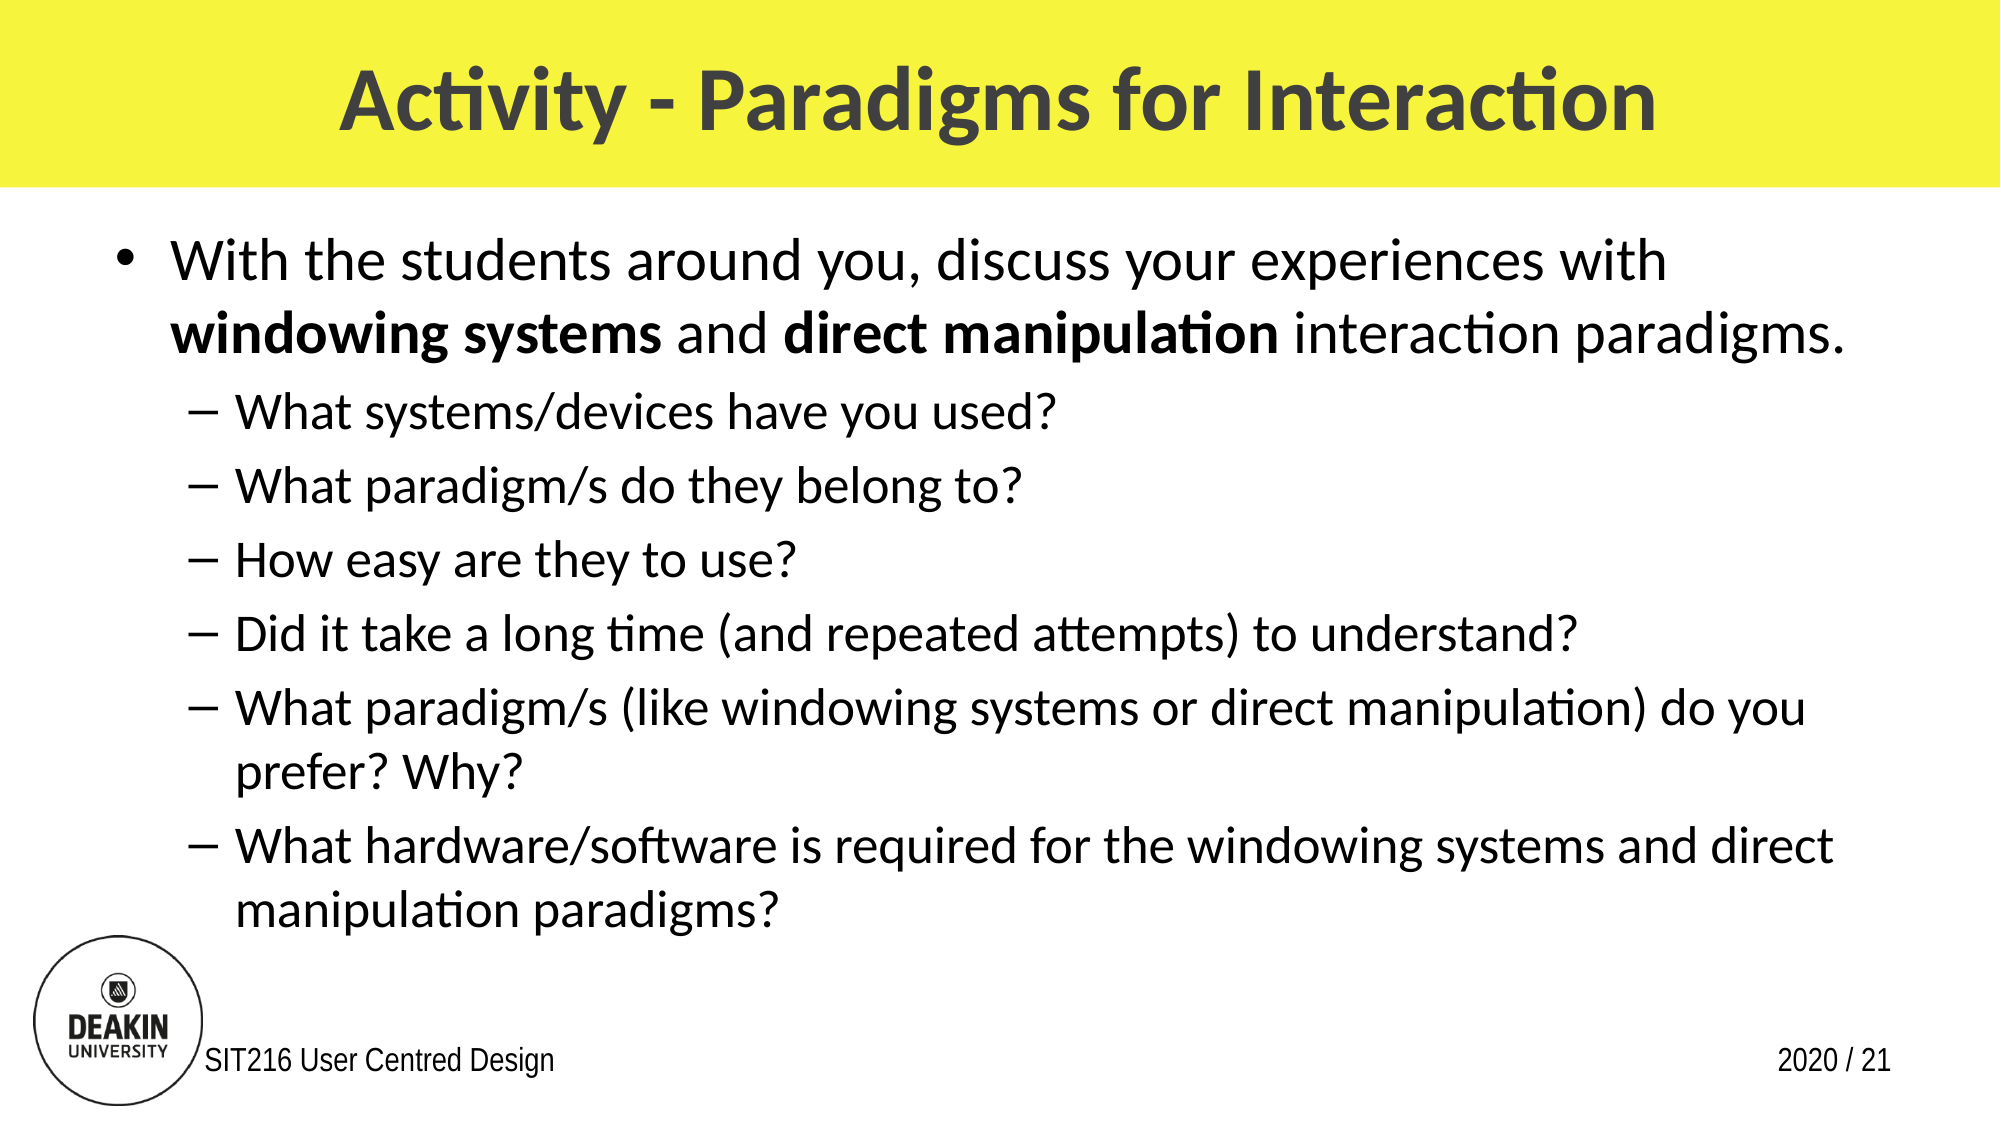

# Activity - Paradigms for Interaction
With the students around you, discuss your experiences with windowing systems and direct manipulation interaction paradigms.
What systems/devices have you used?
What paradigm/s do they belong to?
How easy are they to use?
Did it take a long time (and repeated attempts) to understand?
What paradigm/s (like windowing systems or direct manipulation) do you prefer? Why?
What hardware/software is required for the windowing systems and direct manipulation paradigms?